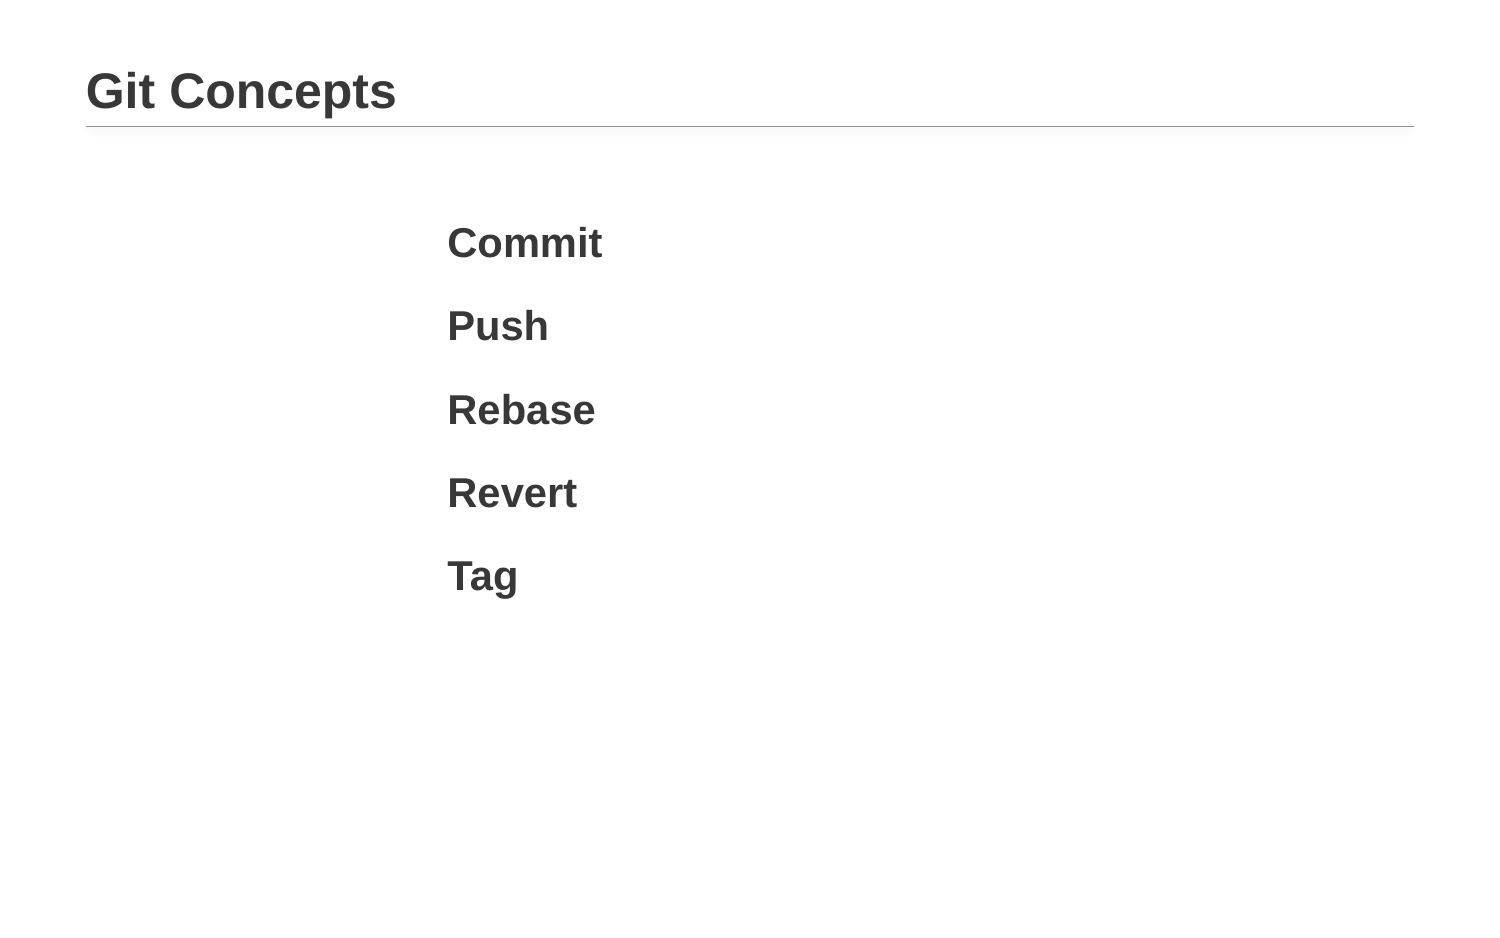

# Git Concepts

Commit
Push
Rebase
Revert
Tag